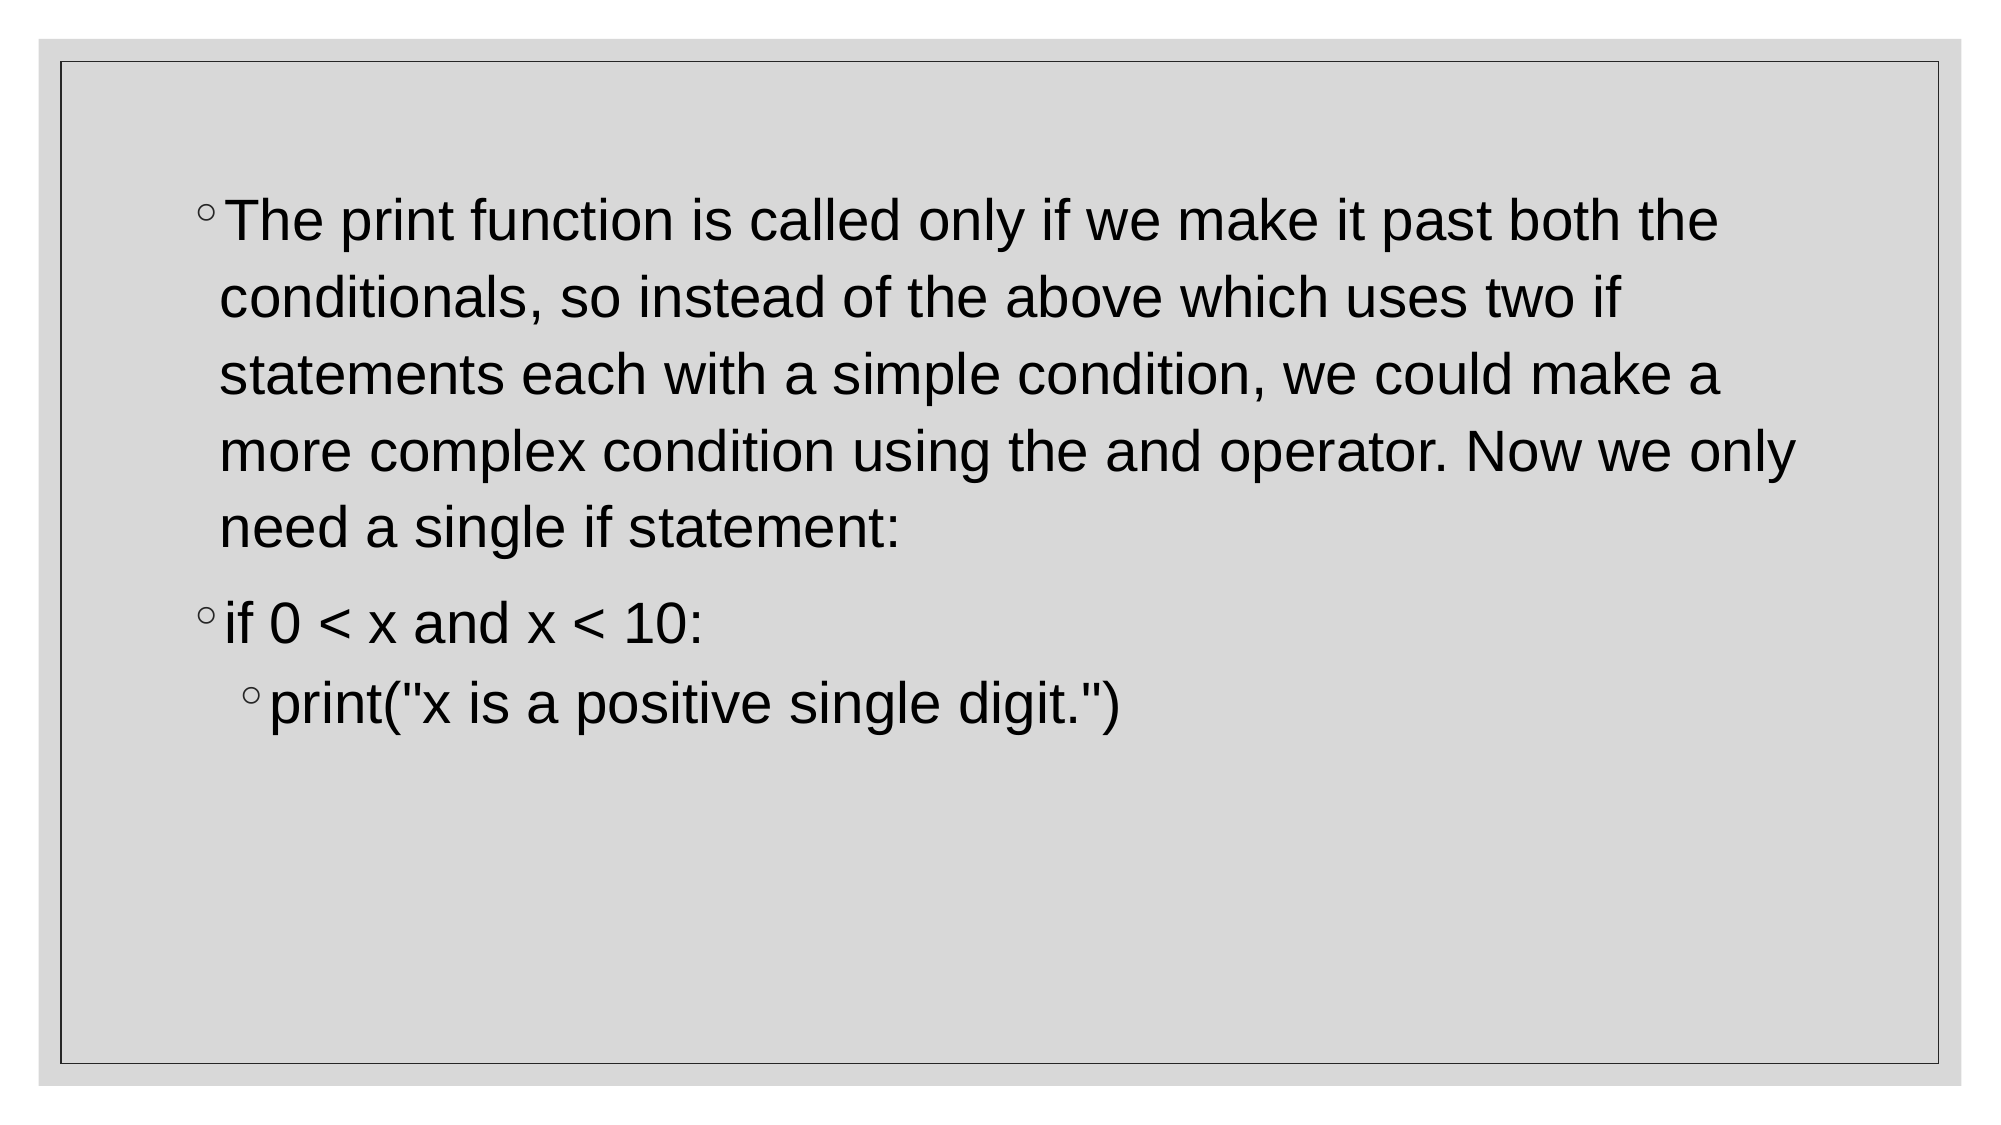

The print function is called only if we make it past both the conditionals, so instead of the above which uses two if statements each with a simple condition, we could make a more complex condition using the and operator. Now we only need a single if statement:
if 0 < x and x < 10:
print("x is a positive single digit.")